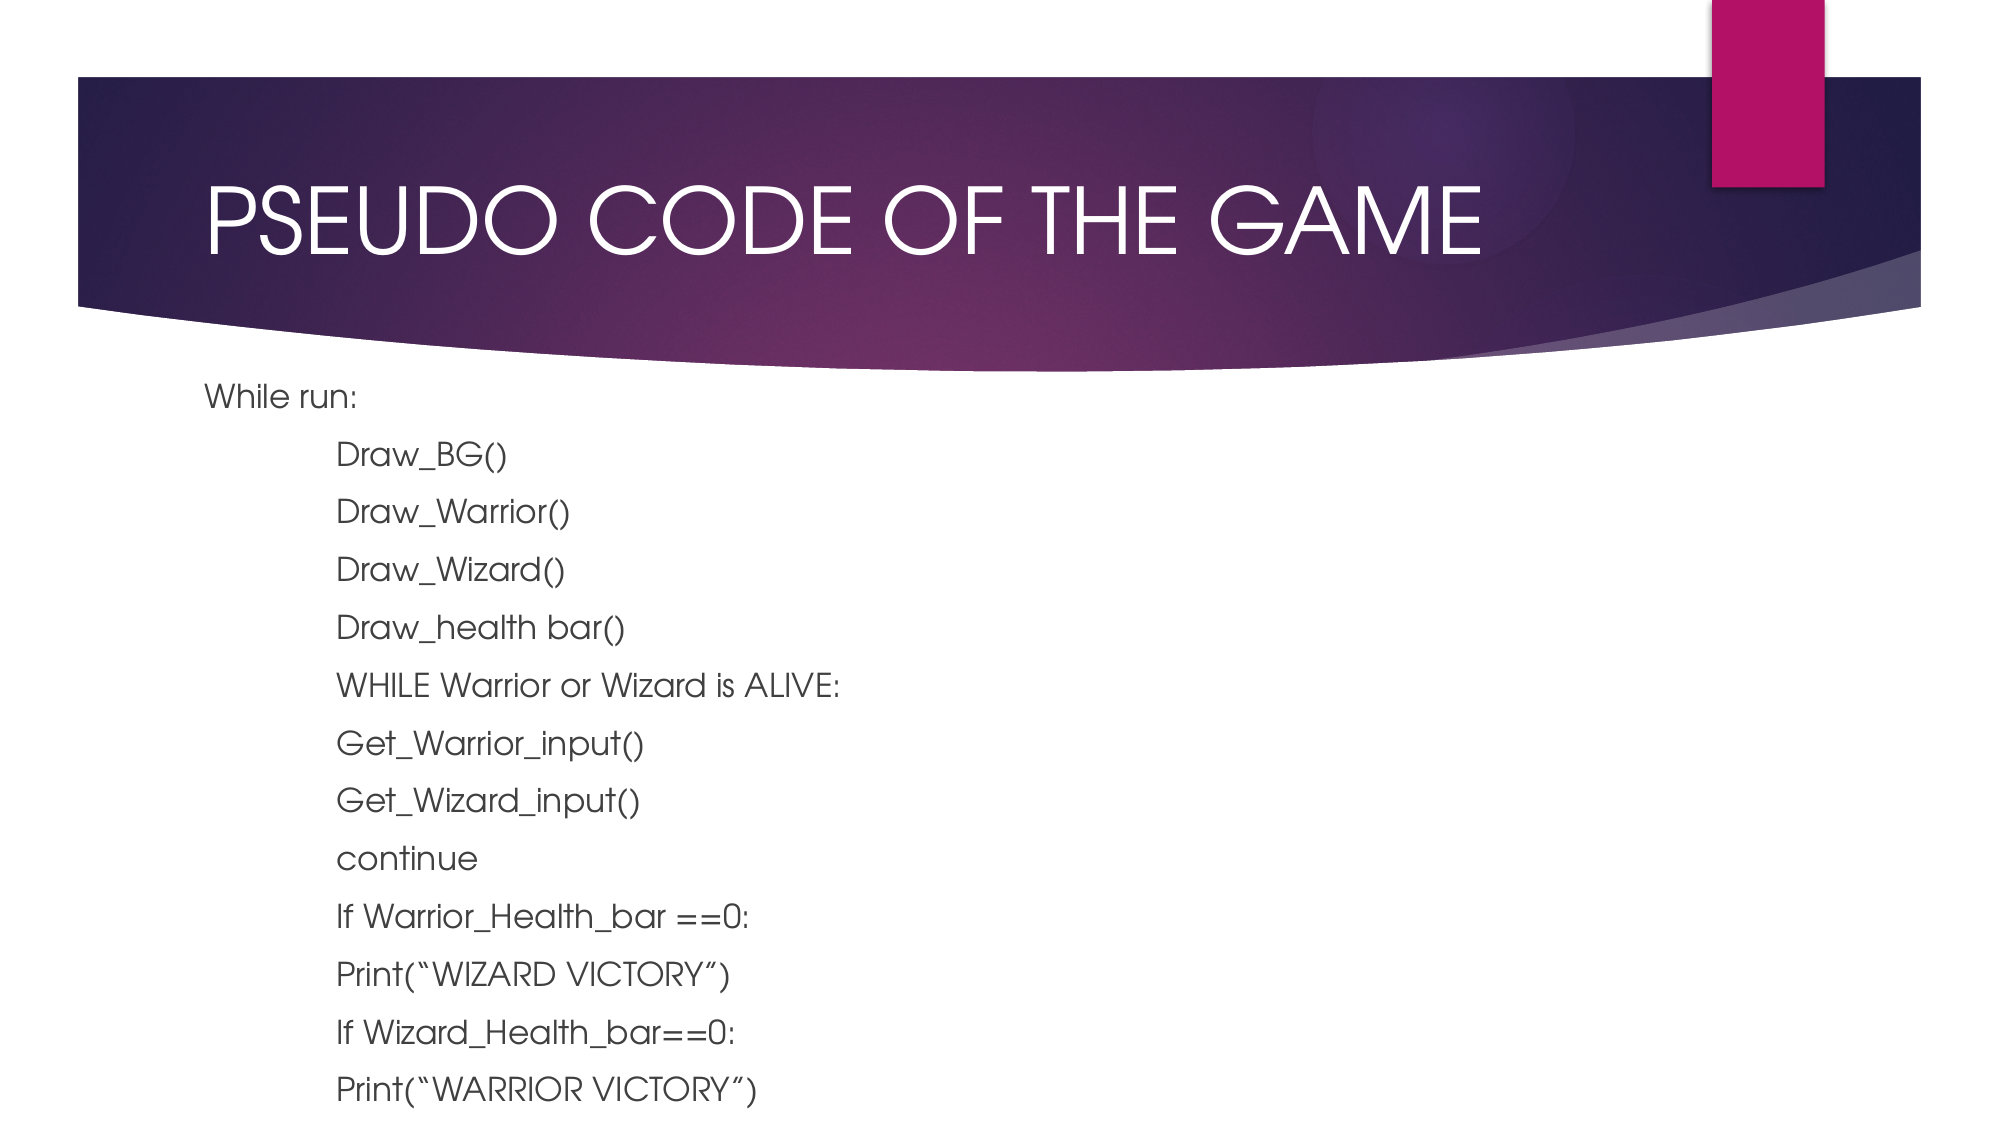

# PSEUDO CODE OF THE GAME
While run:
	Draw_BG()
	Draw_Warrior()
	Draw_Wizard()
	Draw_health bar()
	WHILE Warrior or Wizard is ALIVE:
		Get_Warrior_input()
		Get_Wizard_input()
		continue
		If Warrior_Health_bar ==0:
			Print(“WIZARD VICTORY”)
		If Wizard_Health_bar==0:
			Print(“WARRIOR VICTORY”)